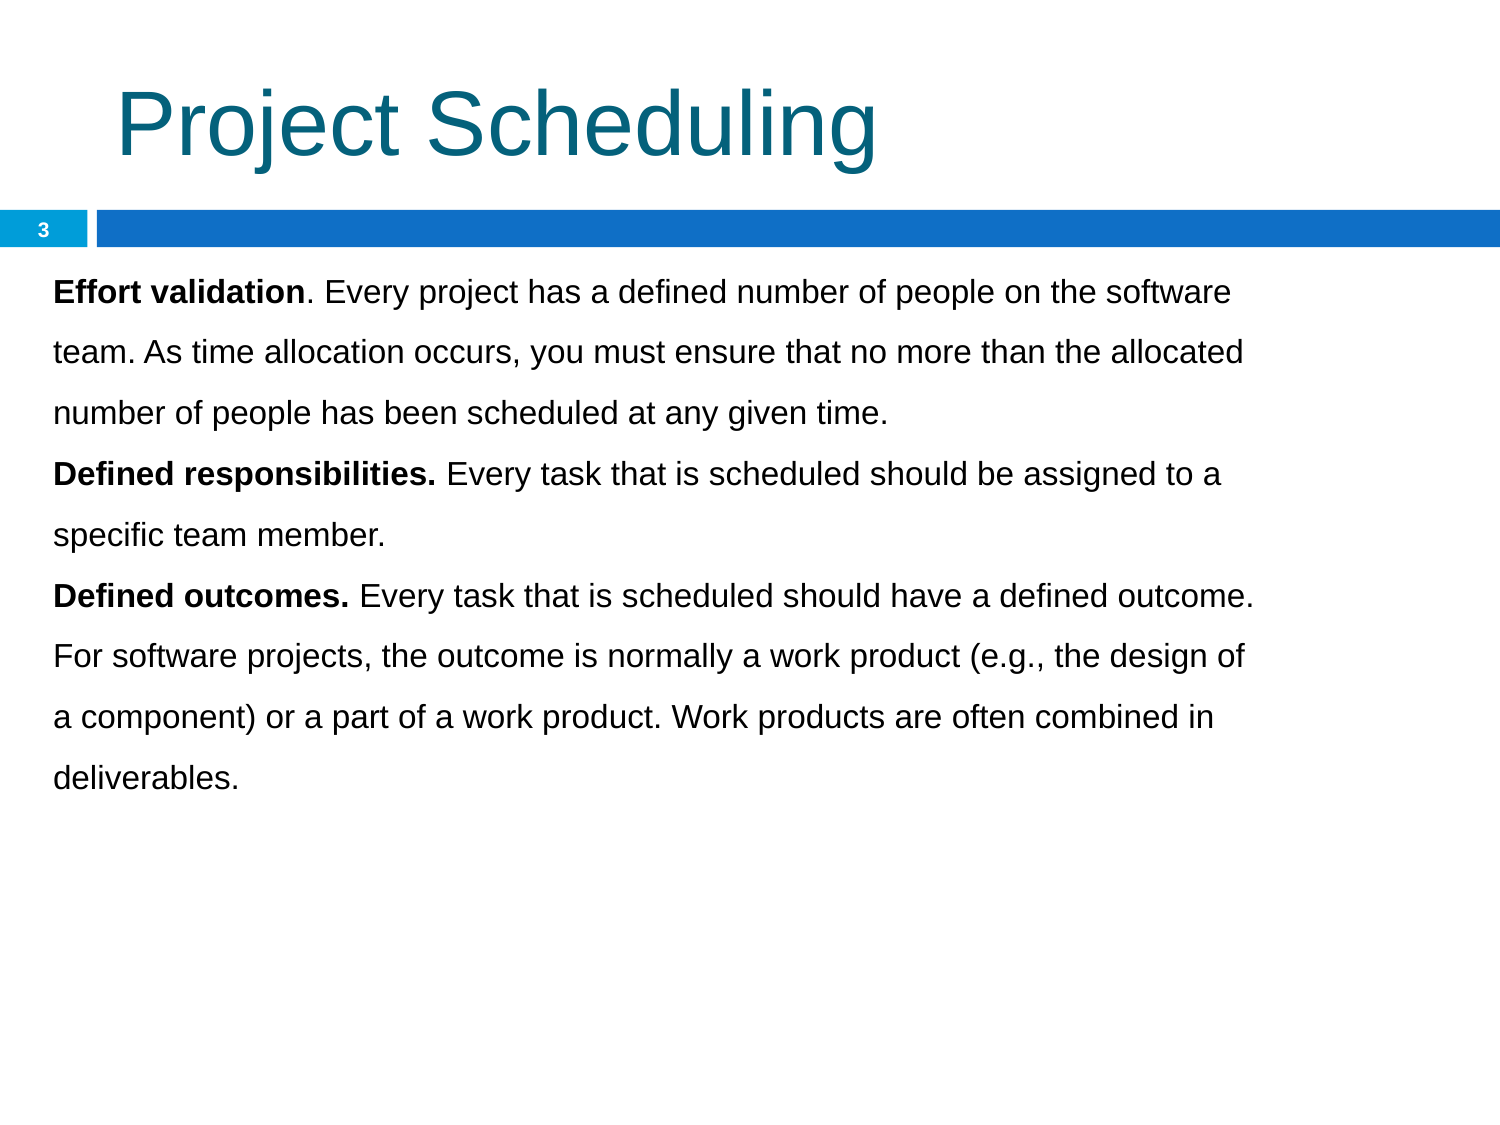

Project Scheduling
3
Effort validation. Every project has a defined number of people on the software
team. As time allocation occurs, you must ensure that no more than the allocated
number of people has been scheduled at any given time.
Defined responsibilities. Every task that is scheduled should be assigned to a
specific team member.
Defined outcomes. Every task that is scheduled should have a defined outcome.
For software projects, the outcome is normally a work product (e.g., the design of
a component) or a part of a work product. Work products are often combined in
deliverables.